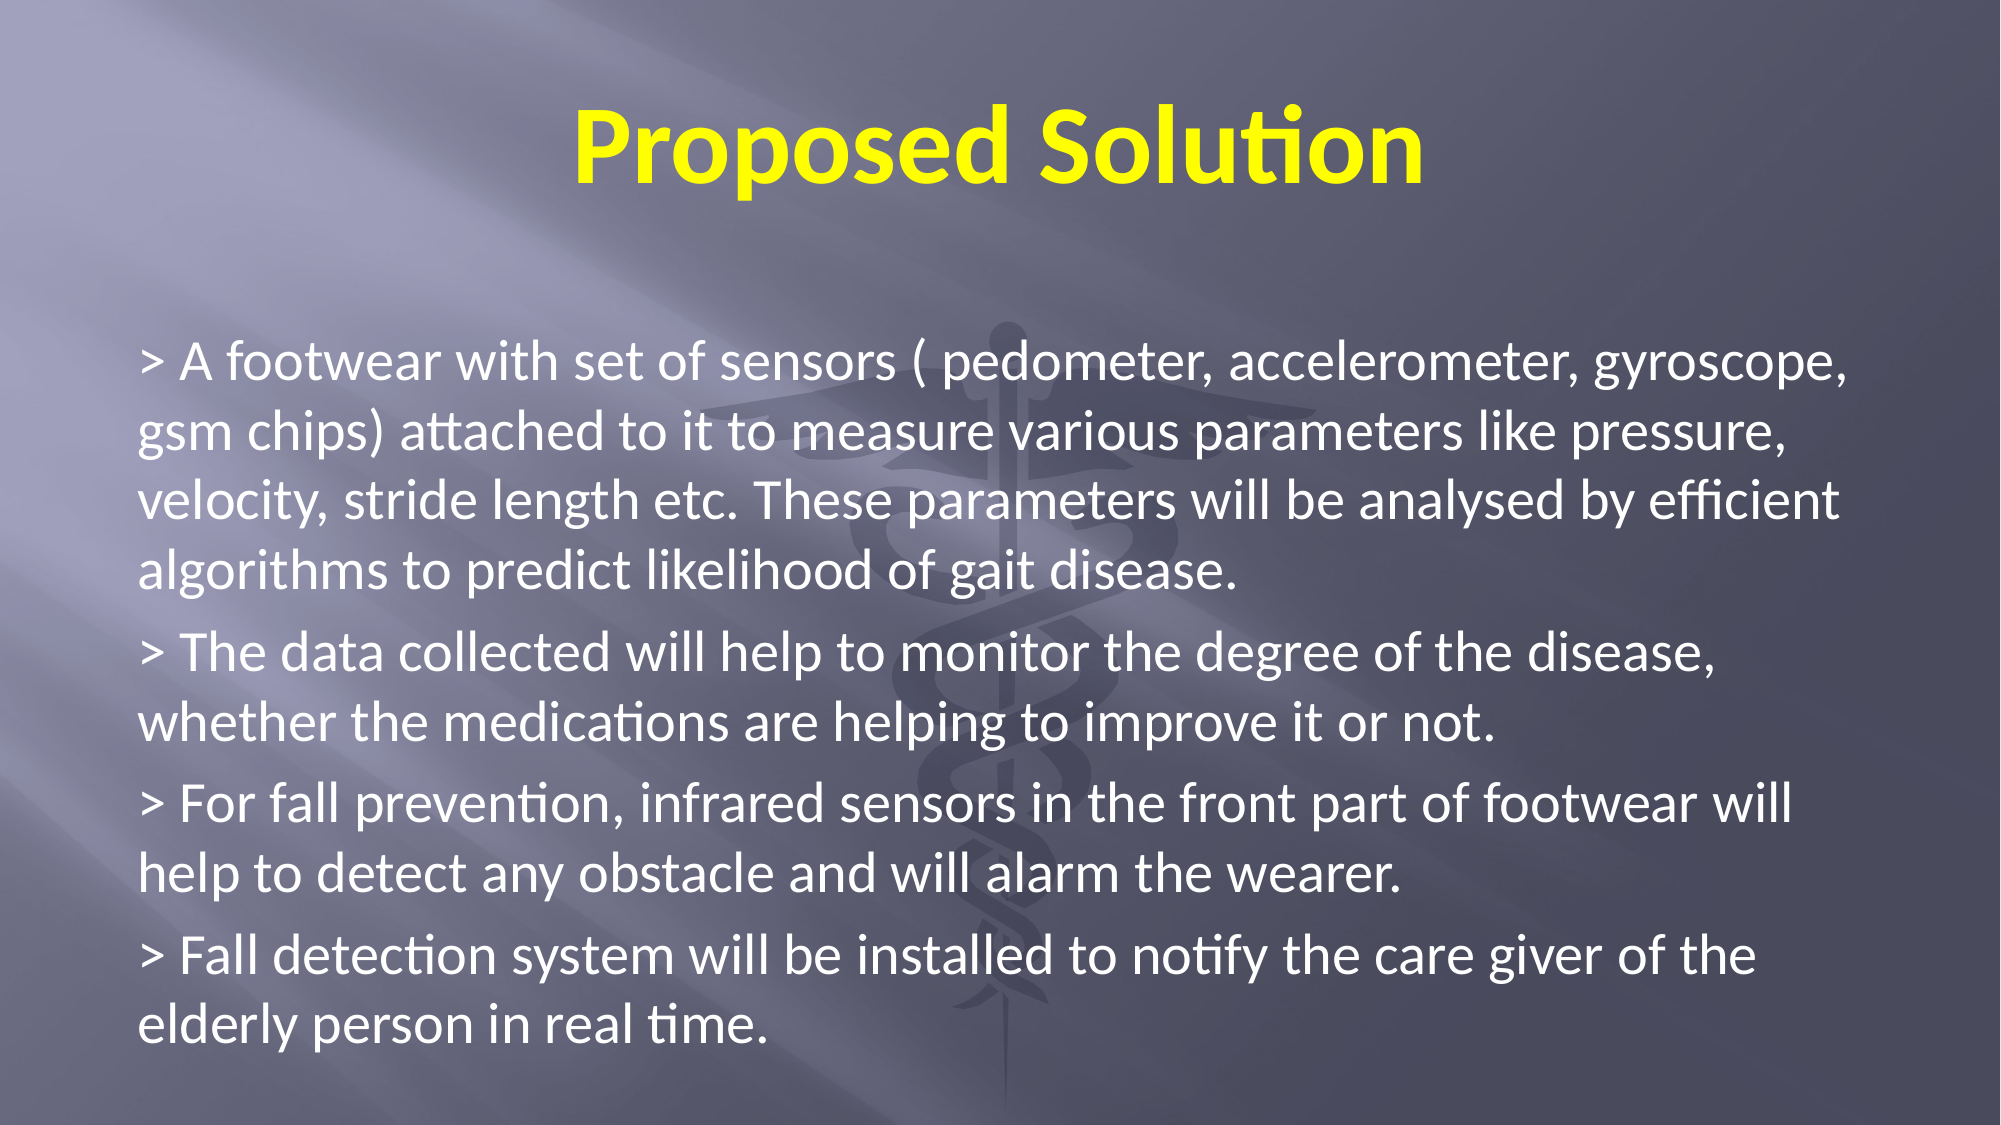

# Proposed Solution
> A footwear with set of sensors ( pedometer, accelerometer, gyroscope, gsm chips) attached to it to measure various parameters like pressure, velocity, stride length etc. These parameters will be analysed by efficient algorithms to predict likelihood of gait disease.
> The data collected will help to monitor the degree of the disease, whether the medications are helping to improve it or not.
> For fall prevention, infrared sensors in the front part of footwear will help to detect any obstacle and will alarm the wearer.
> Fall detection system will be installed to notify the care giver of the elderly person in real time.